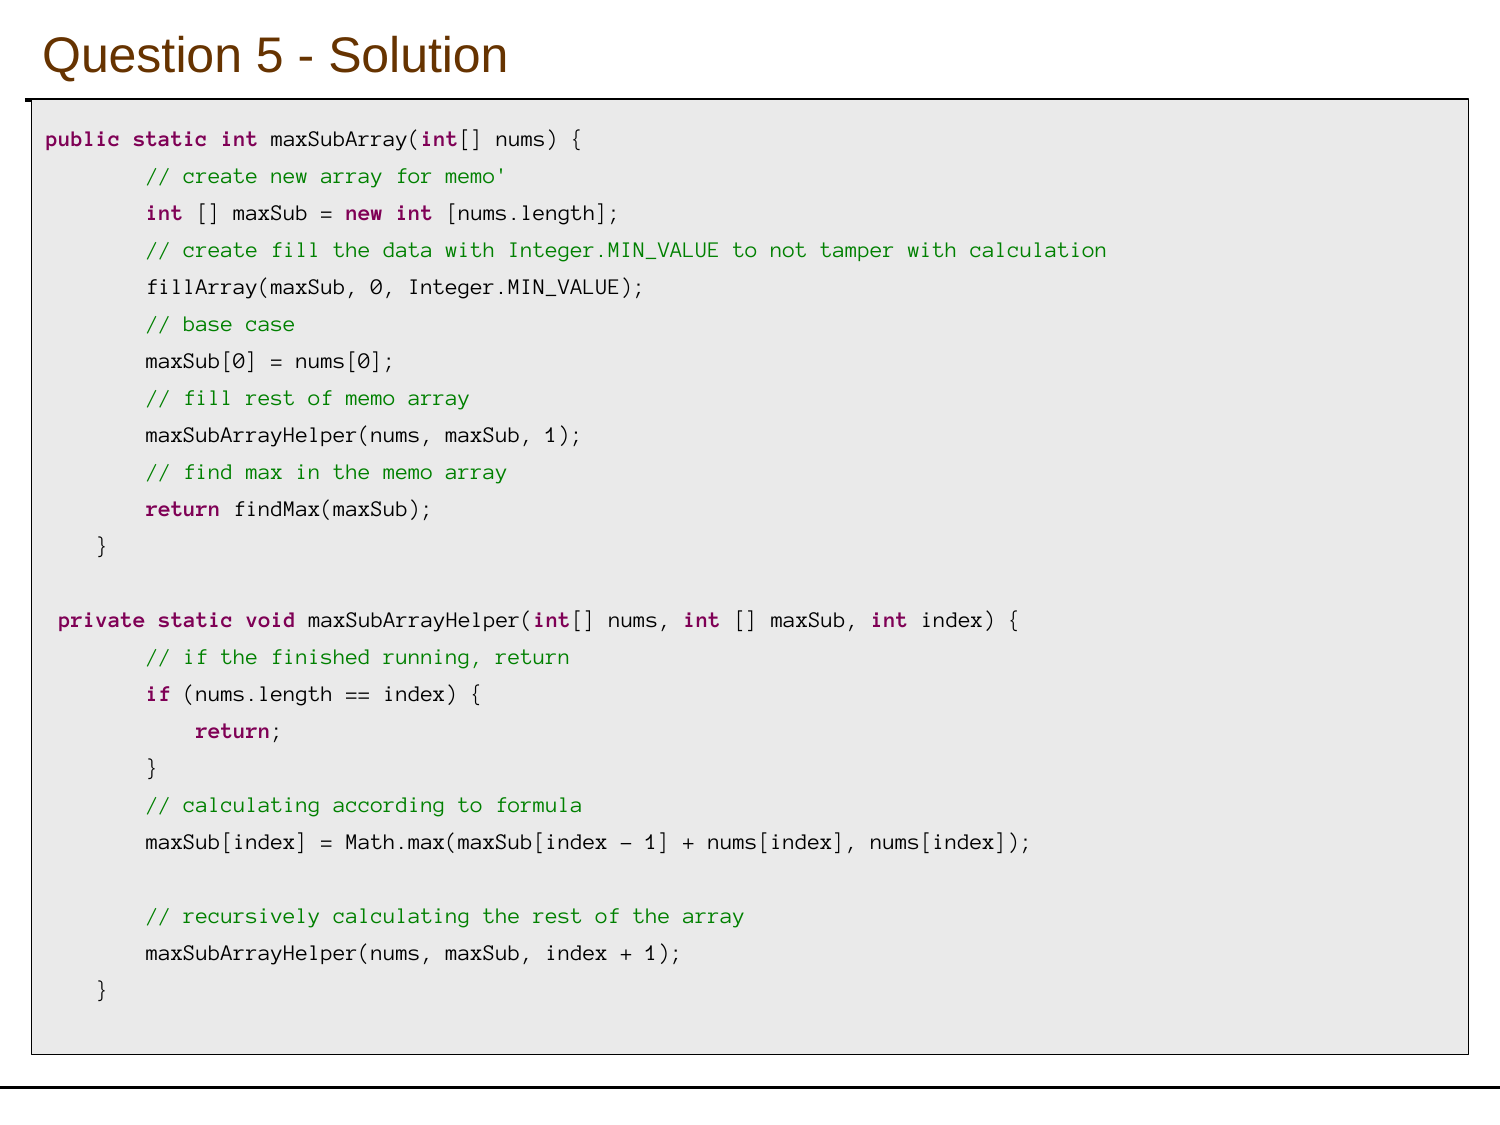

Question 5 - Solution
public static int maxSubArray(int[] nums) {
        // create new array for memo'
        int [] maxSub = new int [nums.length];
        // create fill the data with Integer.MIN_VALUE to not tamper with calculation
        fillArray(maxSub, 0, Integer.MIN_VALUE);
        // base case
        maxSub[0] = nums[0];
        // fill rest of memo array
        maxSubArrayHelper(nums, maxSub, 1);
        // find max in the memo array
        return findMax(maxSub);
    }

 private static void maxSubArrayHelper(int[] nums, int [] maxSub, int index) {
        // if the finished running, return
        if (nums.length == index) {
            return;
        }
        // calculating according to formula
        maxSub[index] = Math.max(maxSub[index - 1] + nums[index], nums[index]);

        // recursively calculating the rest of the array
        maxSubArrayHelper(nums, maxSub, index + 1);
    }